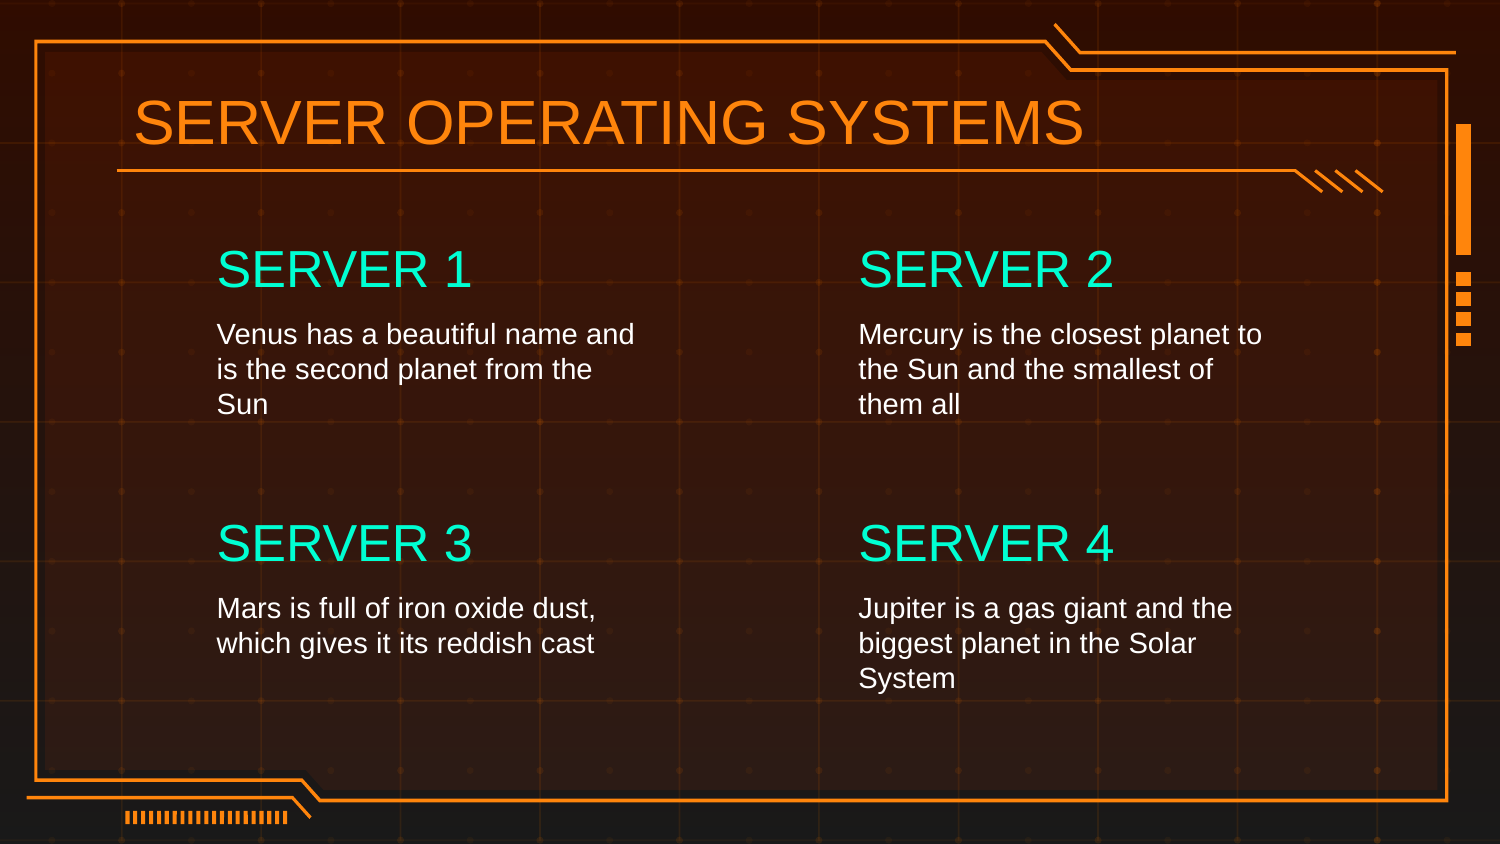

# SERVER OPERATING SYSTEMS
SERVER 1
SERVER 2
Venus has a beautiful name and is the second planet from the Sun
Mercury is the closest planet to the Sun and the smallest of them all
SERVER 3
SERVER 4
Mars is full of iron oxide dust, which gives it its reddish cast
Jupiter is a gas giant and the biggest planet in the Solar System